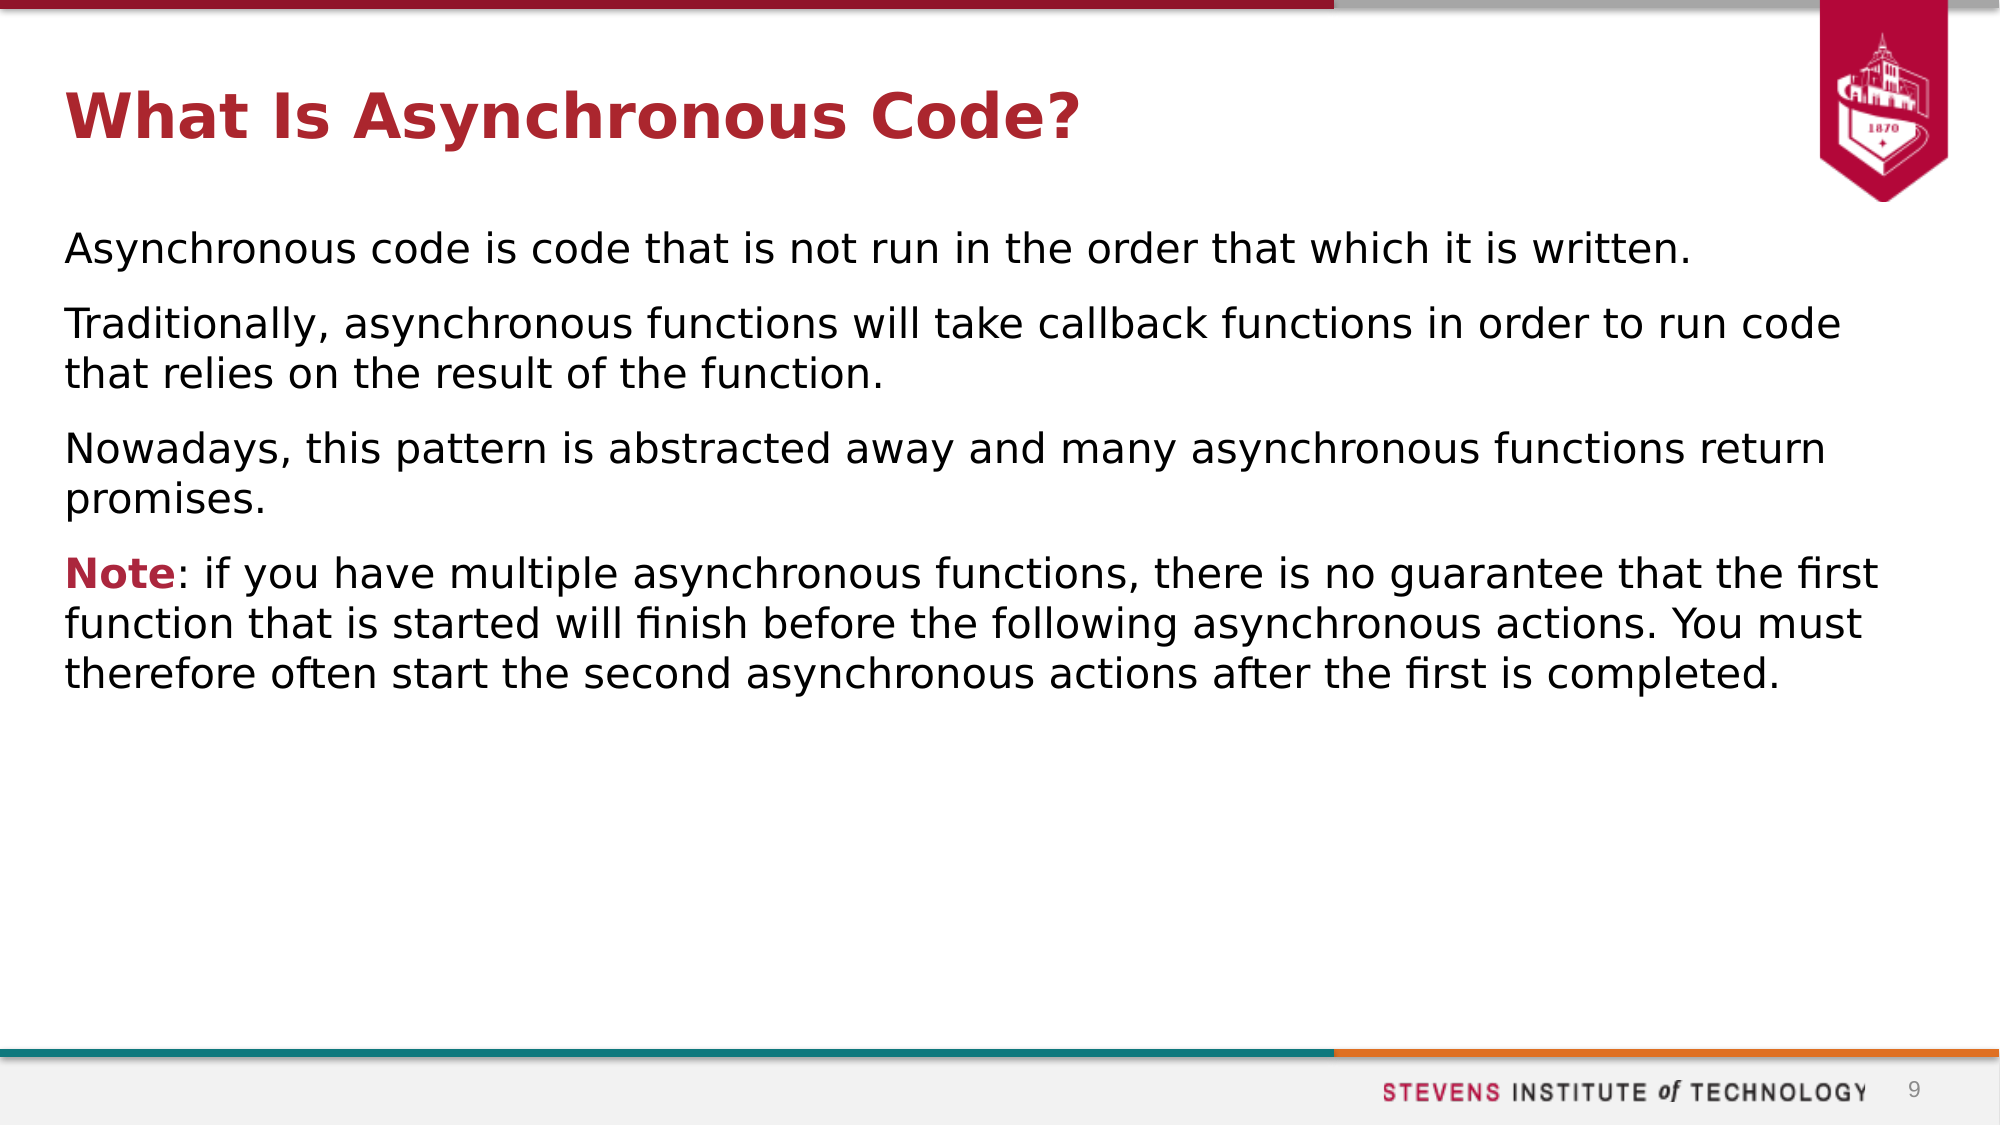

# What Is Asynchronous Code?
Asynchronous code is code that is not run in the order that which it is written.
Traditionally, asynchronous functions will take callback functions in order to run code that relies on the result of the function.
Nowadays, this pattern is abstracted away and many asynchronous functions return promises.
Note: if you have multiple asynchronous functions, there is no guarantee that the first function that is started will finish before the following asynchronous actions. You must therefore often start the second asynchronous actions after the first is completed.
9